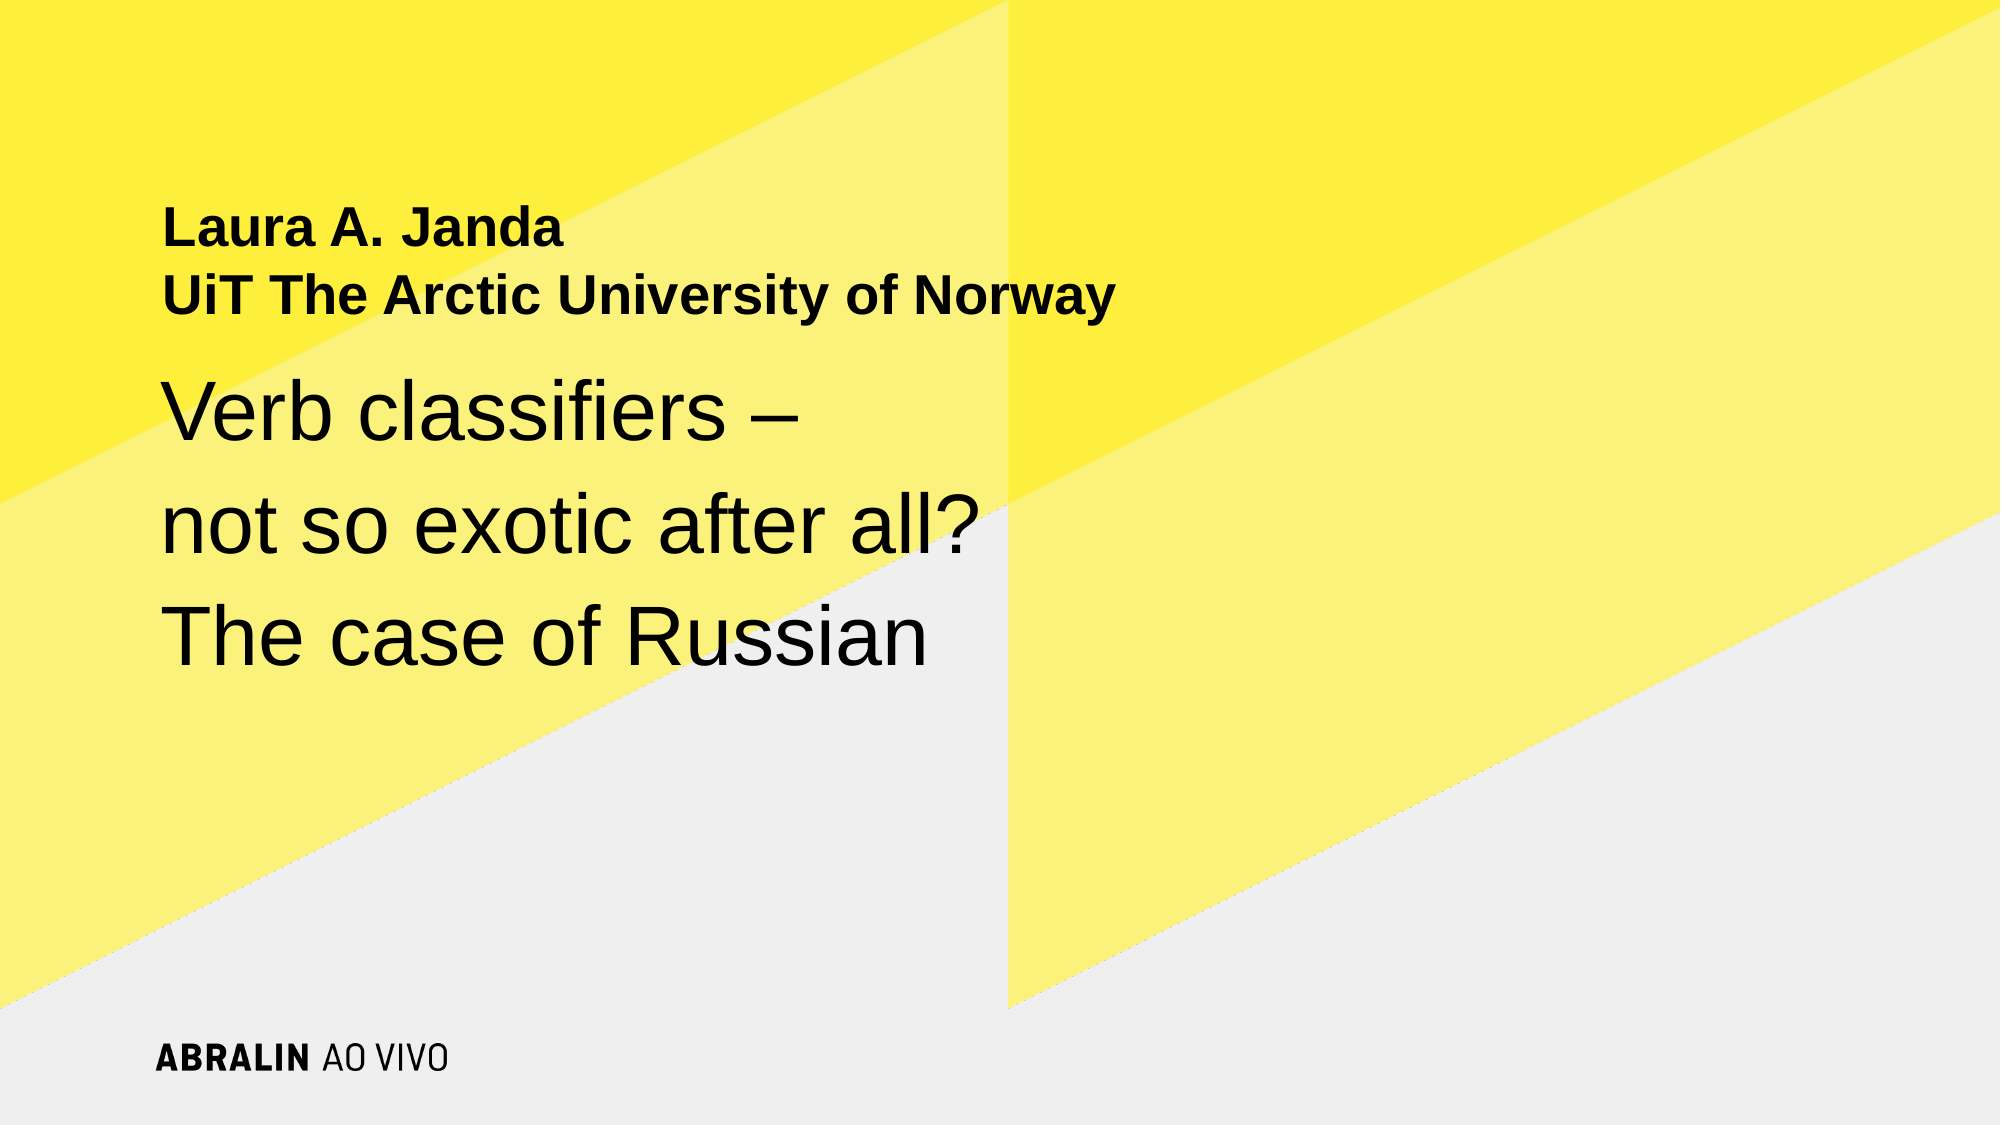

Laura A. Janda
UiT The Arctic University of Norway
Verb classifiers –
not so exotic after all?
The case of Russian